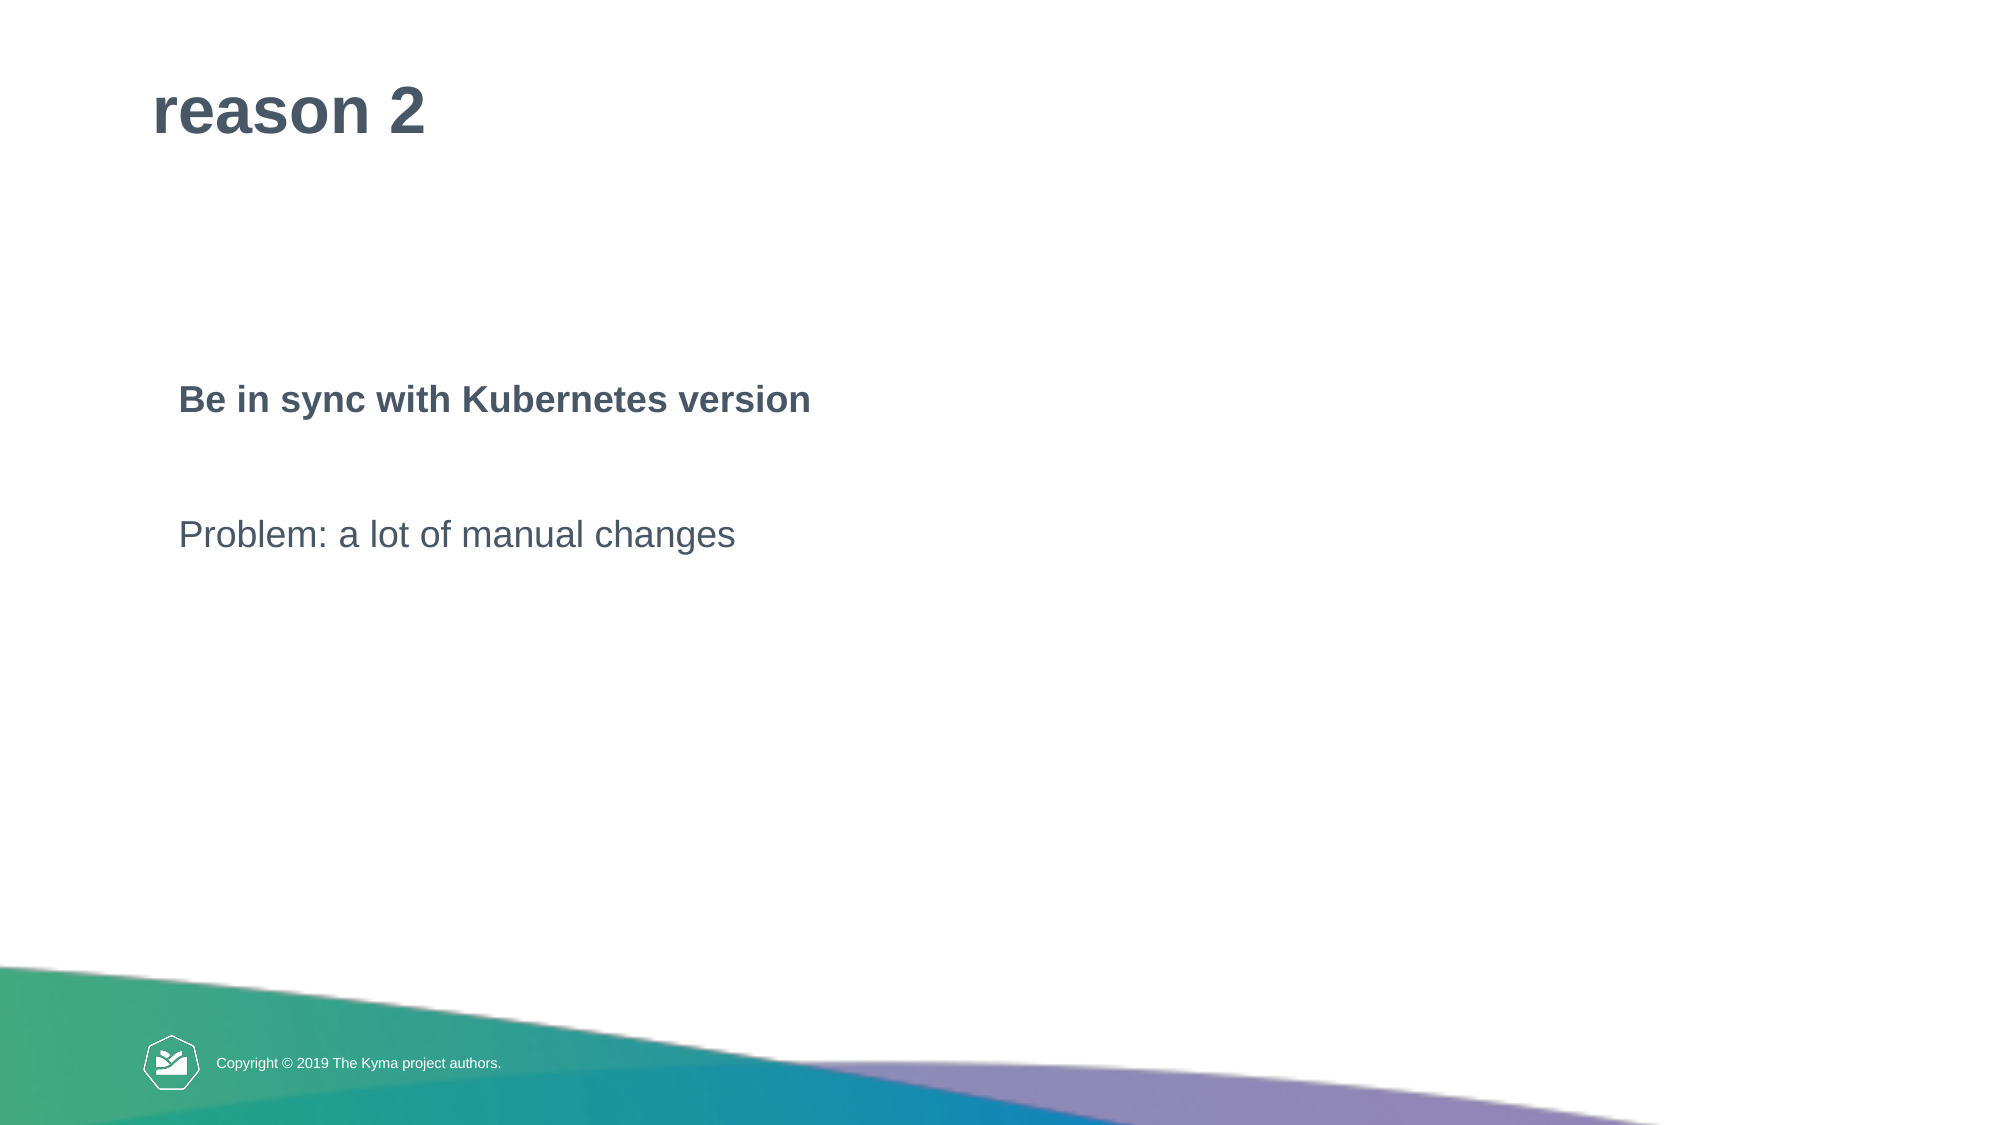

# reason 2
Be in sync with Kubernetes version

Problem: a lot of manual changes